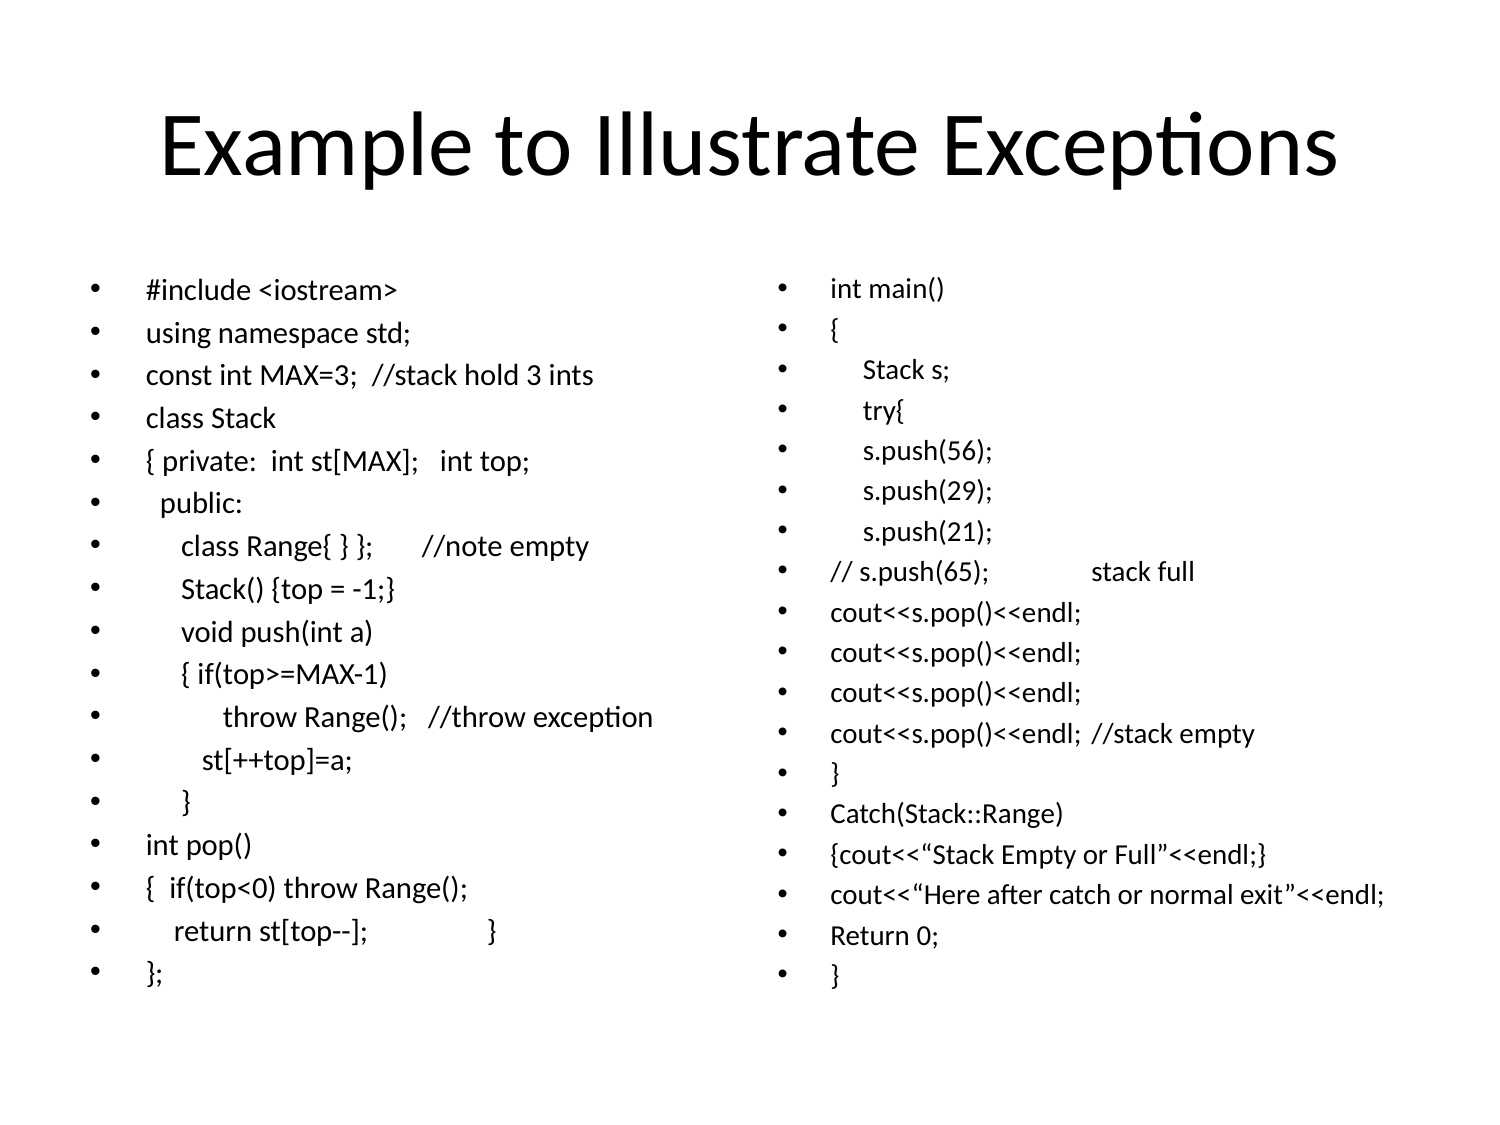

# Example to Illustrate Exceptions
#include <iostream>
using namespace std;
const int MAX=3;  //stack hold 3 ints
class Stack
{ private:  int st[MAX];   int top;
  public:
     class Range{ } };	//note empty
     Stack() {top = -1;}
     void push(int a)
     { if(top>=MAX-1)
           throw Range();   //throw exception
        st[++top]=a;
     }
int pop()
{  if(top<0) throw Range();
    return st[top--];                 }
};

int main()
{
     Stack s;
     try{
     s.push(56);
     s.push(29);
     s.push(21);
// s.push(65);	stack full
cout<<s.pop()<<endl;
cout<<s.pop()<<endl;
cout<<s.pop()<<endl;
cout<<s.pop()<<endl;	//stack empty
}
Catch(Stack::Range)
{cout<<“Stack Empty or Full”<<endl;}
cout<<“Here after catch or normal exit”<<endl;
Return 0;
}